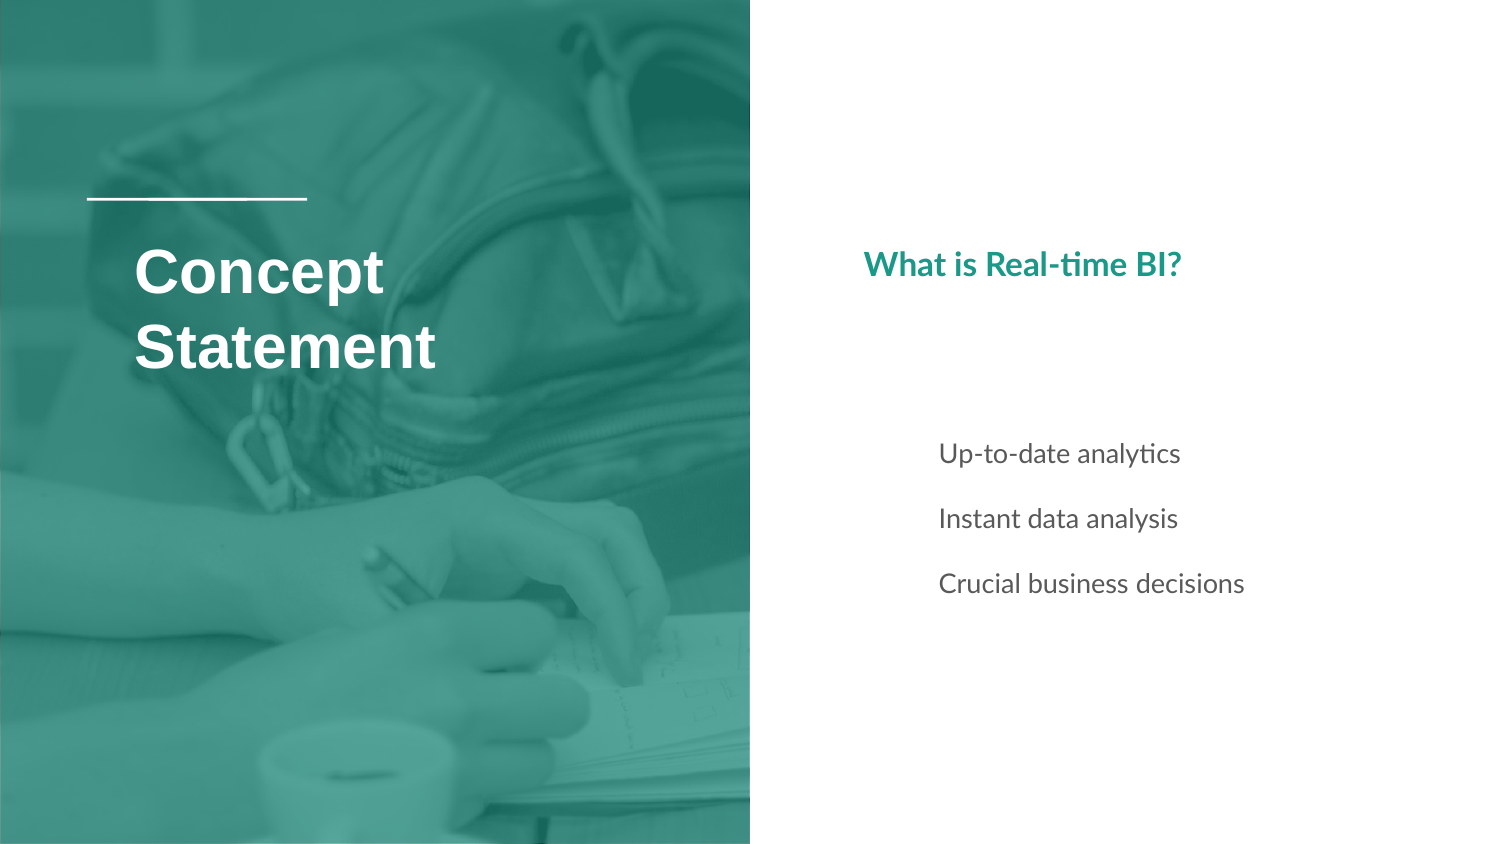

# Concept Statement
What is Real-time BI?

Up-to-date analytics
Instant data analysis
Crucial business decisions